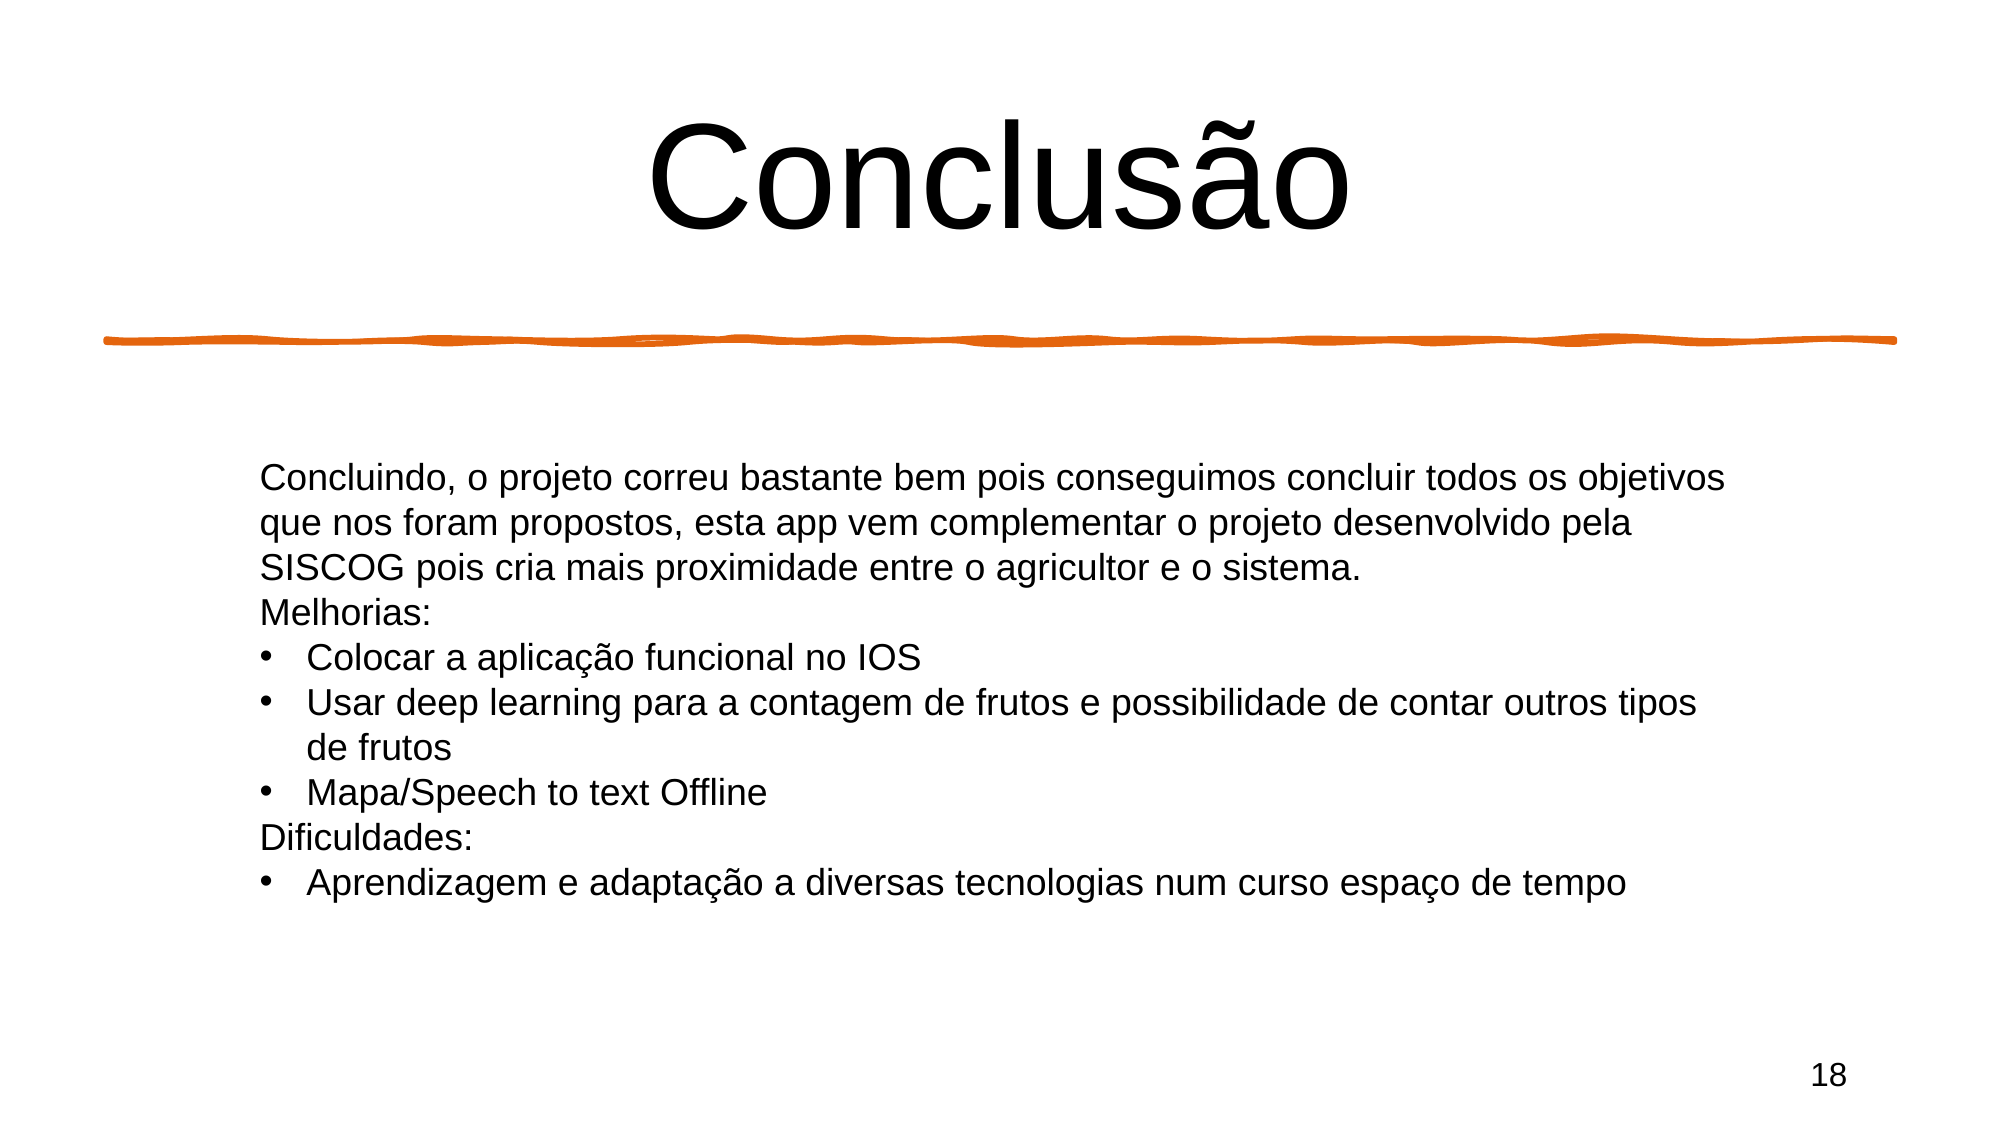

# Conclusão
Concluindo, o projeto correu bastante bem pois conseguimos concluir todos os objetivos que nos foram propostos, esta app vem complementar o projeto desenvolvido pela SISCOG pois cria mais proximidade entre o agricultor e o sistema.
Melhorias:
Colocar a aplicação funcional no IOS
Usar deep learning para a contagem de frutos e possibilidade de contar outros tipos de frutos
Mapa/Speech to text Offline
Dificuldades:
Aprendizagem e adaptação a diversas tecnologias num curso espaço de tempo

18